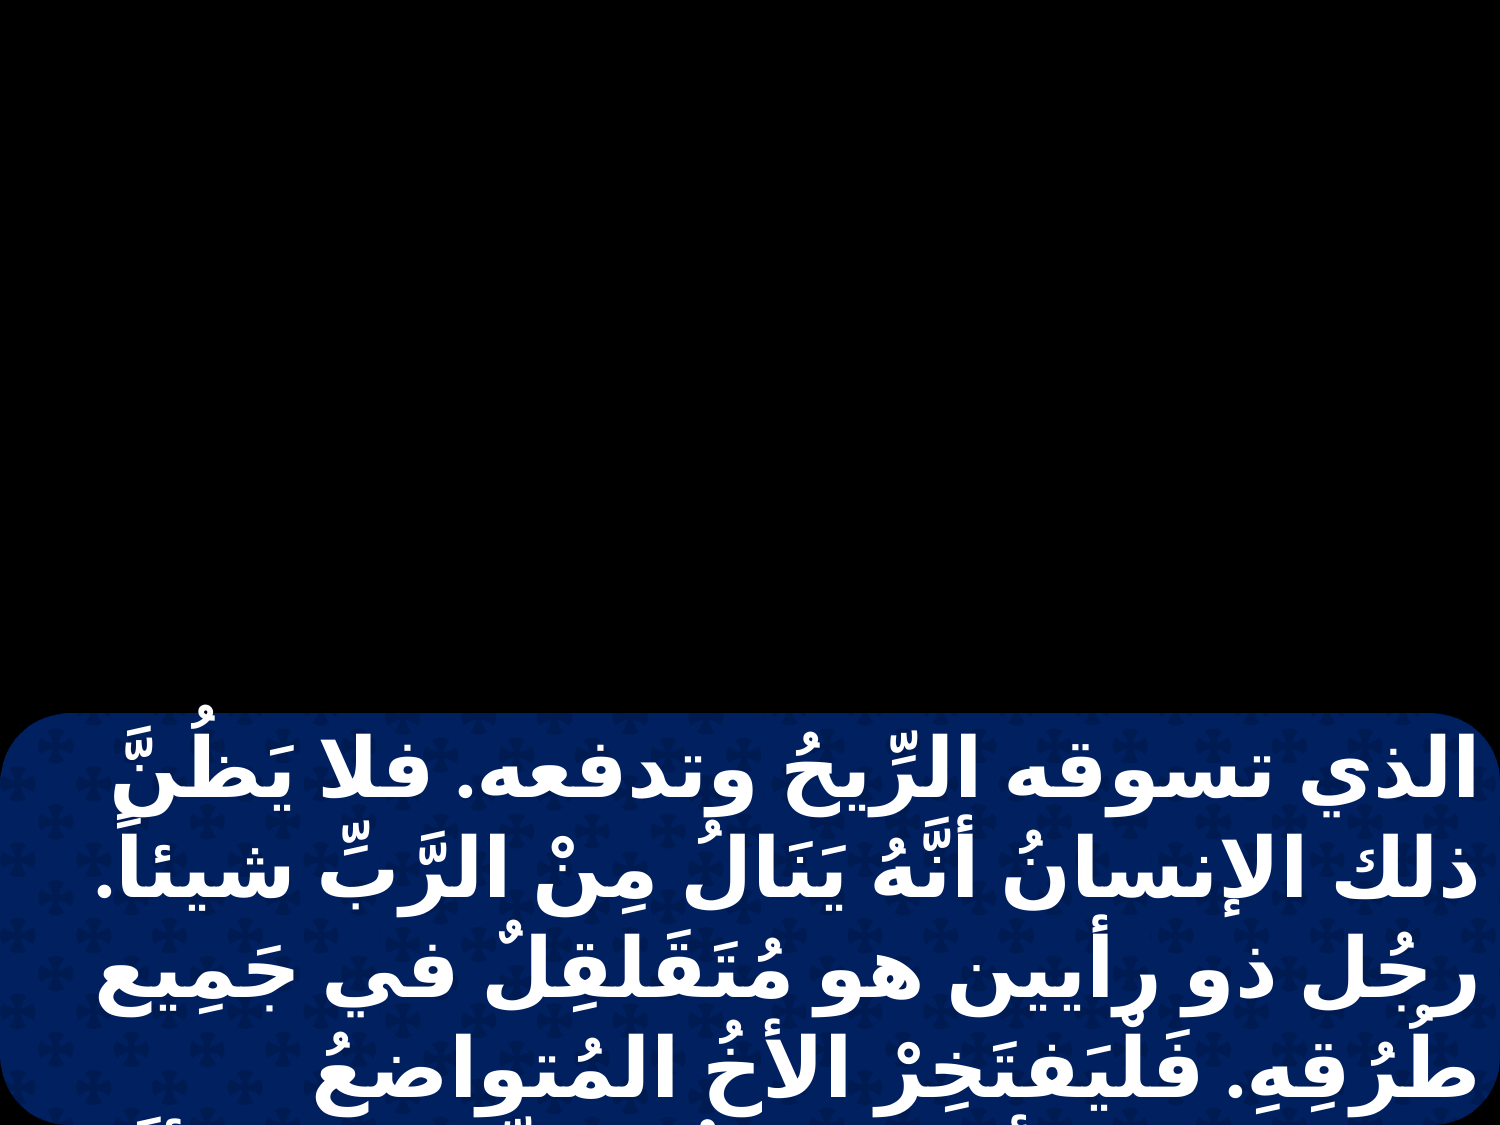

الذي تسوقه الرِّيحُ وتدفعه. فلا يَظُنَّ ذلك الإنسانُ أنَّهُ يَنَالُ مِنْ الرَّبِّ شيئاً. رجُل ذو رأيين هو مُتَقَلقِلٌ في جَمِيع طُرُقِهِ. فَلْيَفتَخِرْ الأخُ المُتواضعُ بارتفاعِهِ، وأمَّا الغَنيُّ فباتِّضاعِهِ، لأنَّهُ كزهرِ العُشبِ يَزولُ.